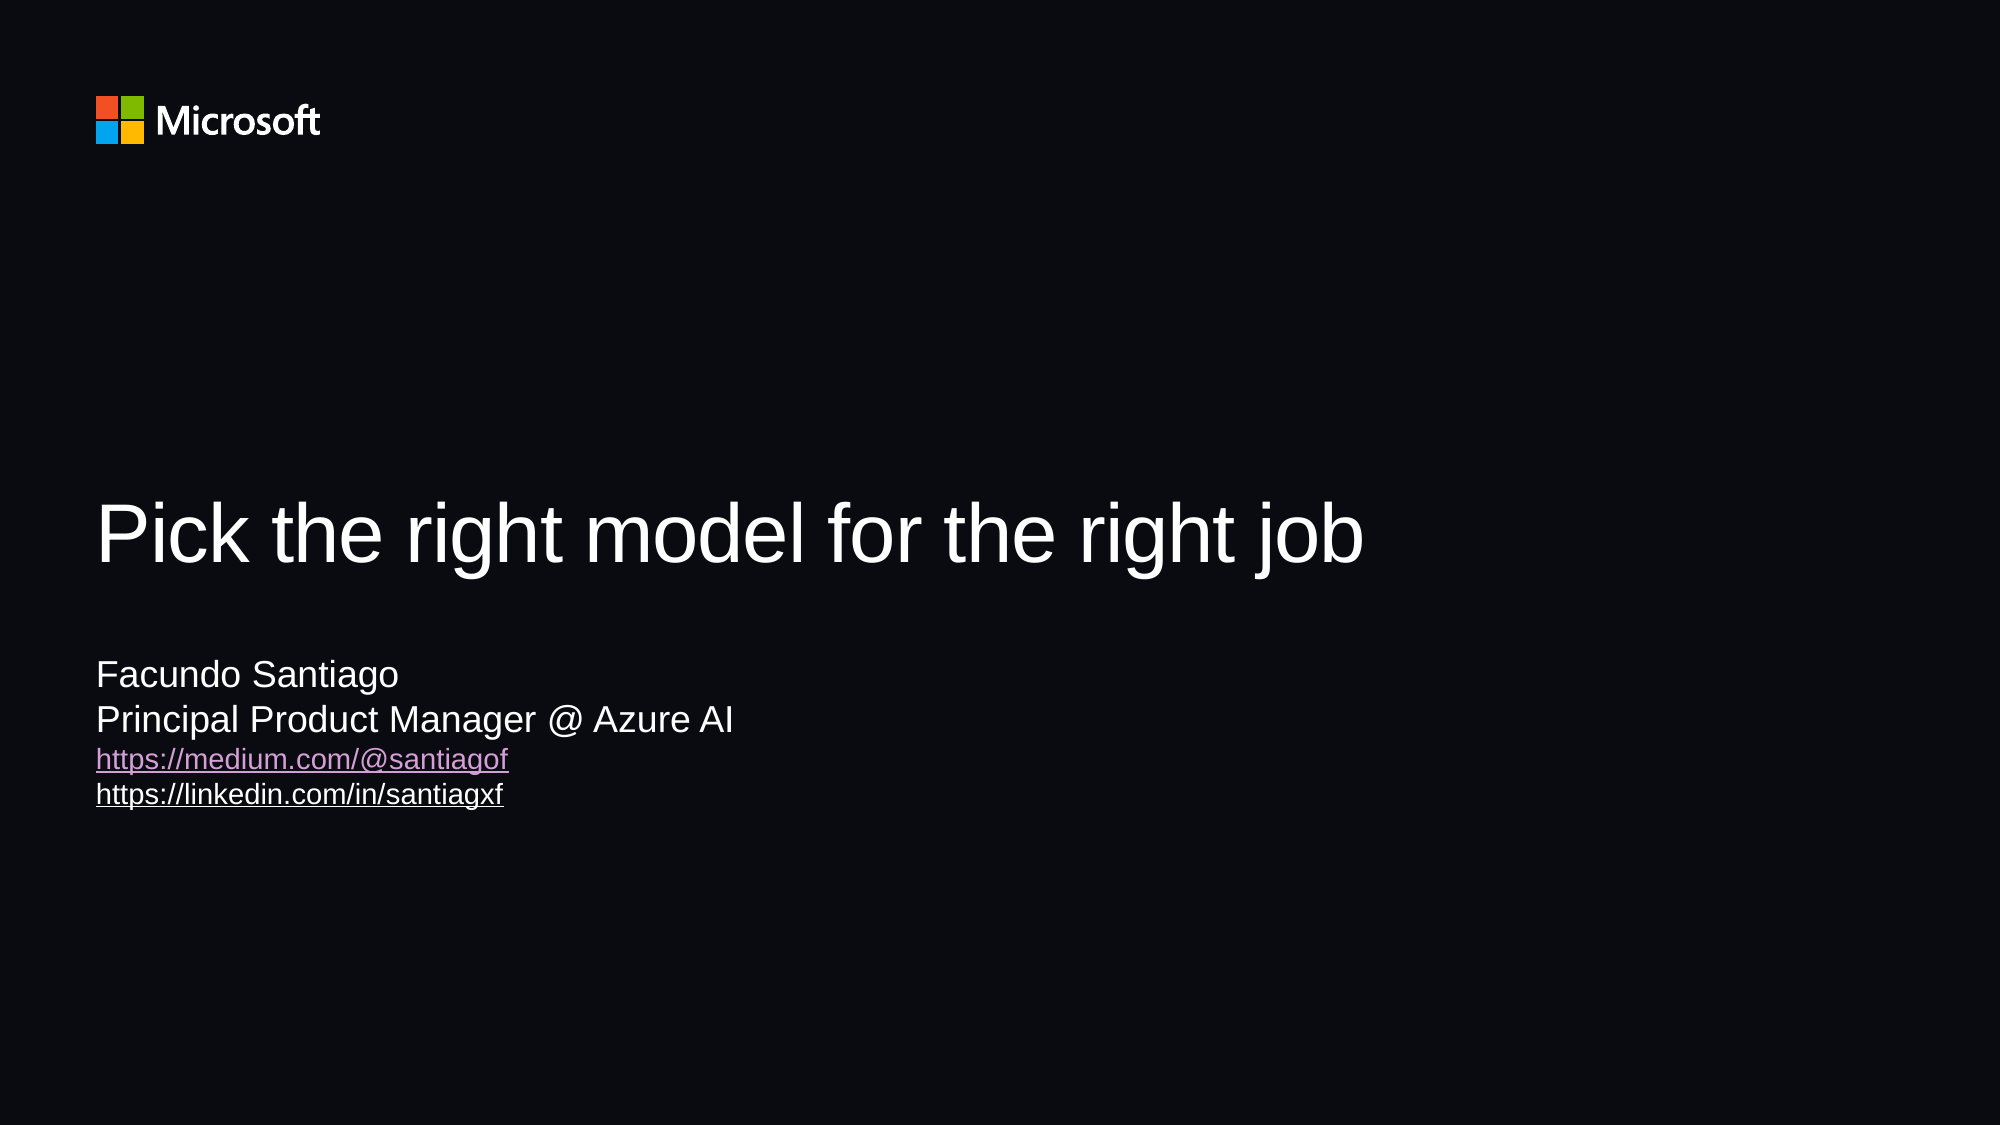

# Pick the right model for the right job
Facundo Santiago
Principal Product Manager @ Azure AI
https://medium.com/@santiagof
https://linkedin.com/in/santiagxf